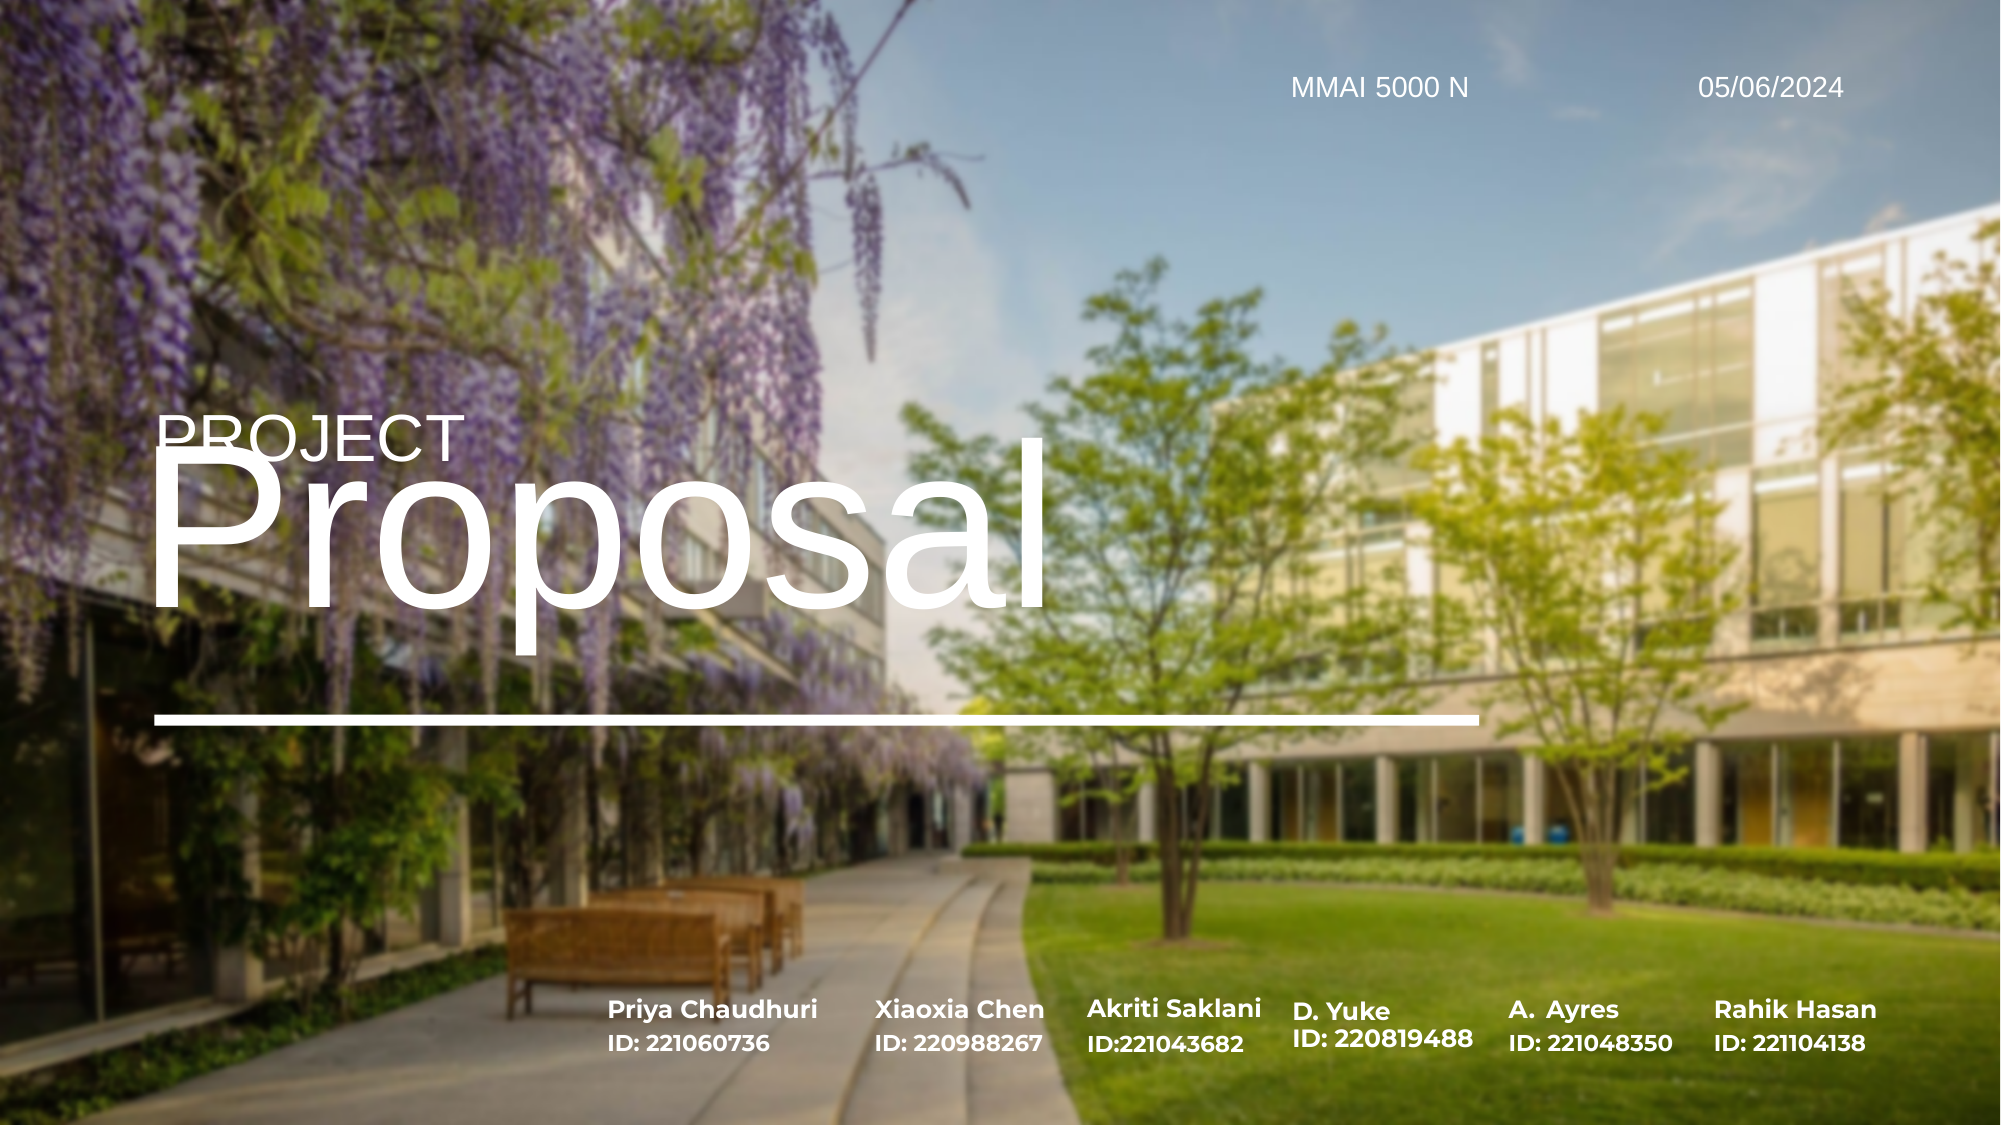

MMAI 5000 N
05/06/2024
PROJECT
Proposal

Akriti Saklani
ID:221043682
Priya Chaudhuri
ID: 221060736
Xiaoxia Chen
ID: 220988267
Ayres
ID: 221048350
Rahik Hasan
ID: 221104138
D. Yuke
ID: 220819488